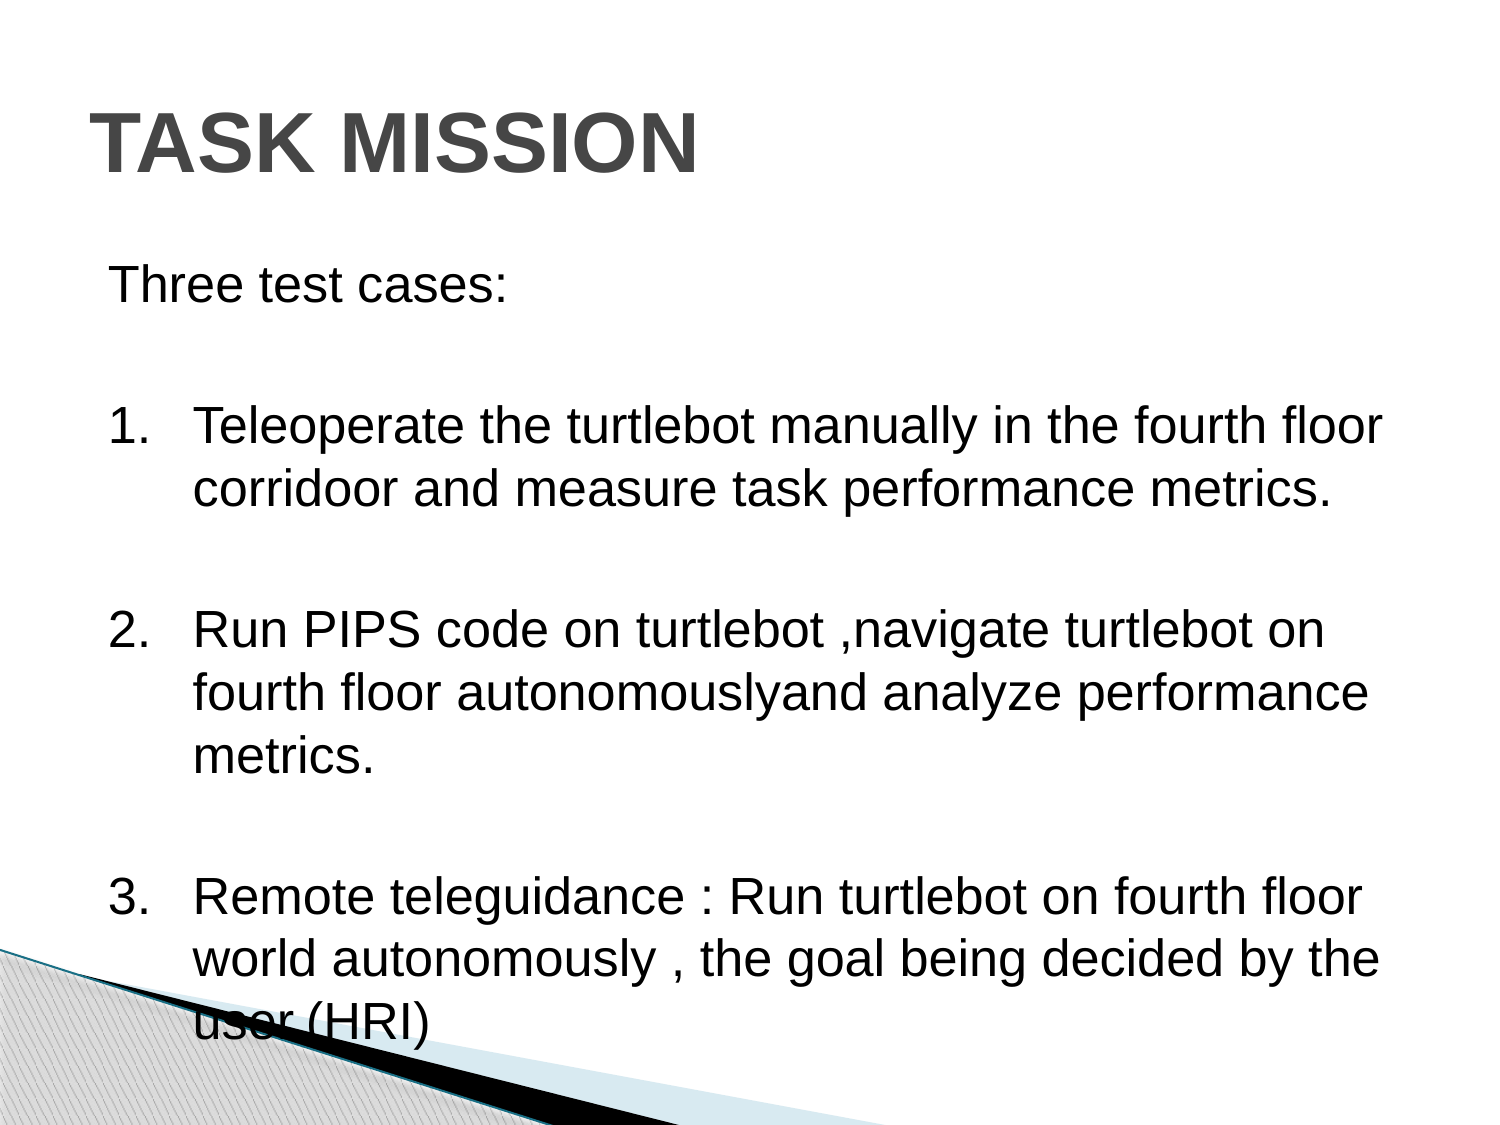

# TASK MISSION
Three test cases:

1.	Teleoperate the turtlebot manually in the fourth floor corridoor and measure task performance metrics.

2.	Run PIPS code on turtlebot ,navigate turtlebot on fourth floor autonomouslyand analyze performance metrics.

3.	Remote teleguidance : Run turtlebot on fourth floor world autonomously , the goal being decided by the user.(HRI)